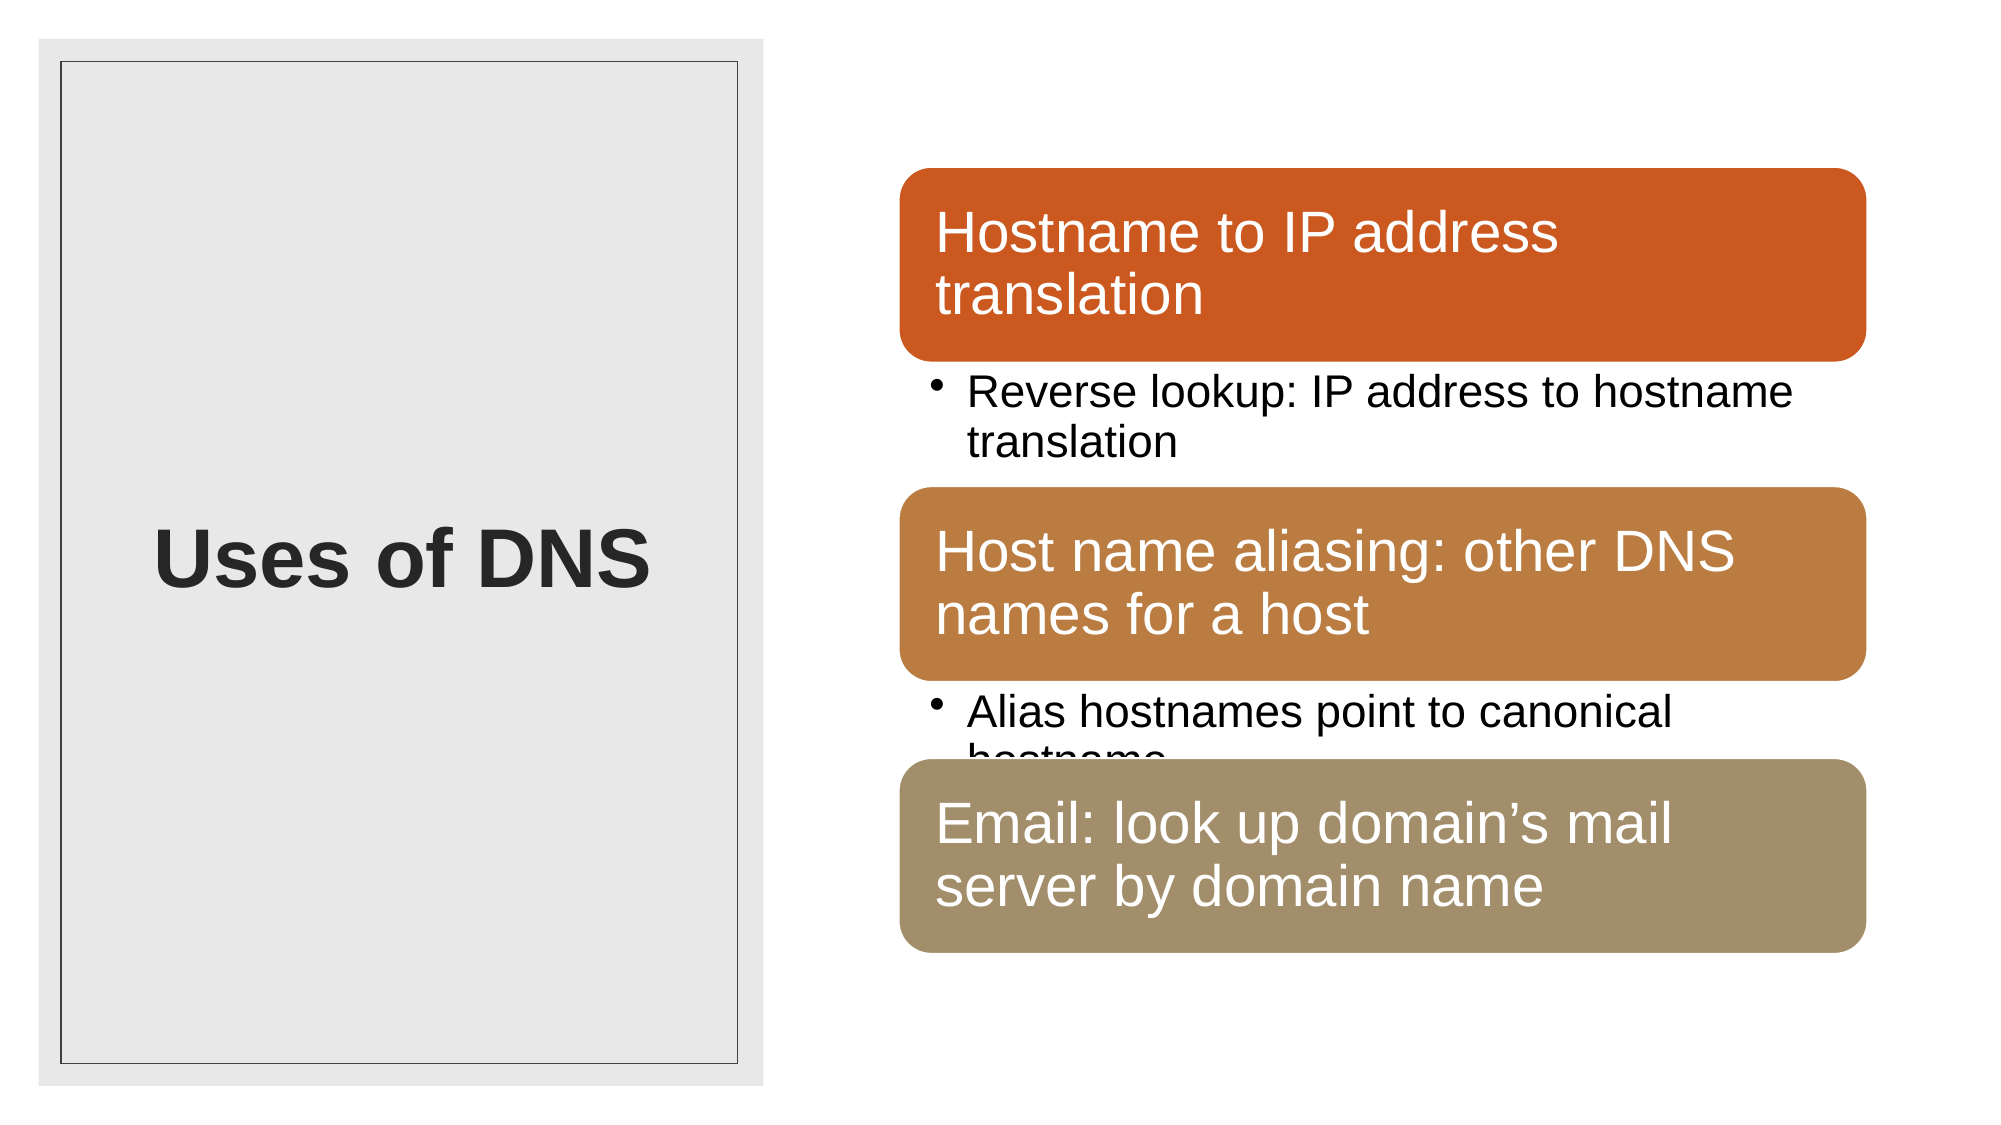

# Uses of DNS
Hostname to IP address translation
Reverse lookup: IP address to hostname translation
Host name aliasing: other DNS names for a host
Alias hostnames point to canonical hostname
Email: look up domain’s mail server by domain name